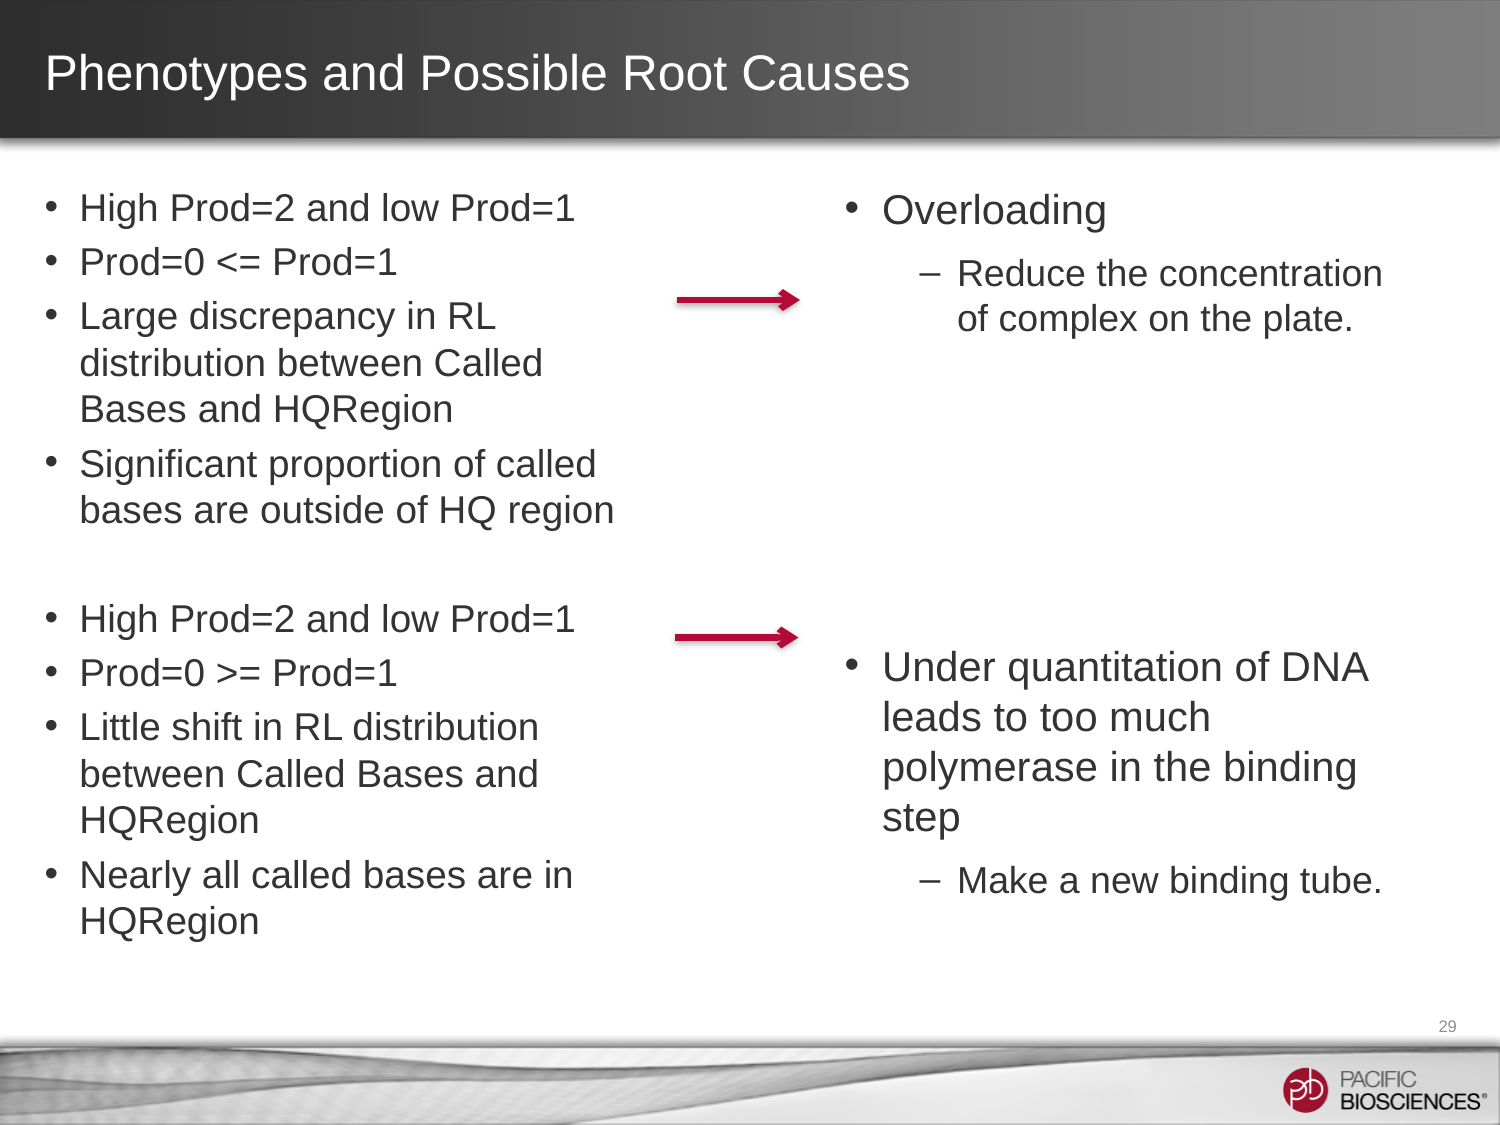

# Phenotypes and Possible Root Causes
High Prod=2 and low Prod=1
Prod=0 <= Prod=1
Large discrepancy in RL distribution between Called Bases and HQRegion
Significant proportion of called bases are outside of HQ region

High Prod=2 and low Prod=1
Prod=0 >= Prod=1
Little shift in RL distribution between Called Bases and HQRegion
Nearly all called bases are in HQRegion

Overloading
Reduce the concentration of complex on the plate.

Under quantitation of DNA leads to too much polymerase in the binding step
Make a new binding tube.

29